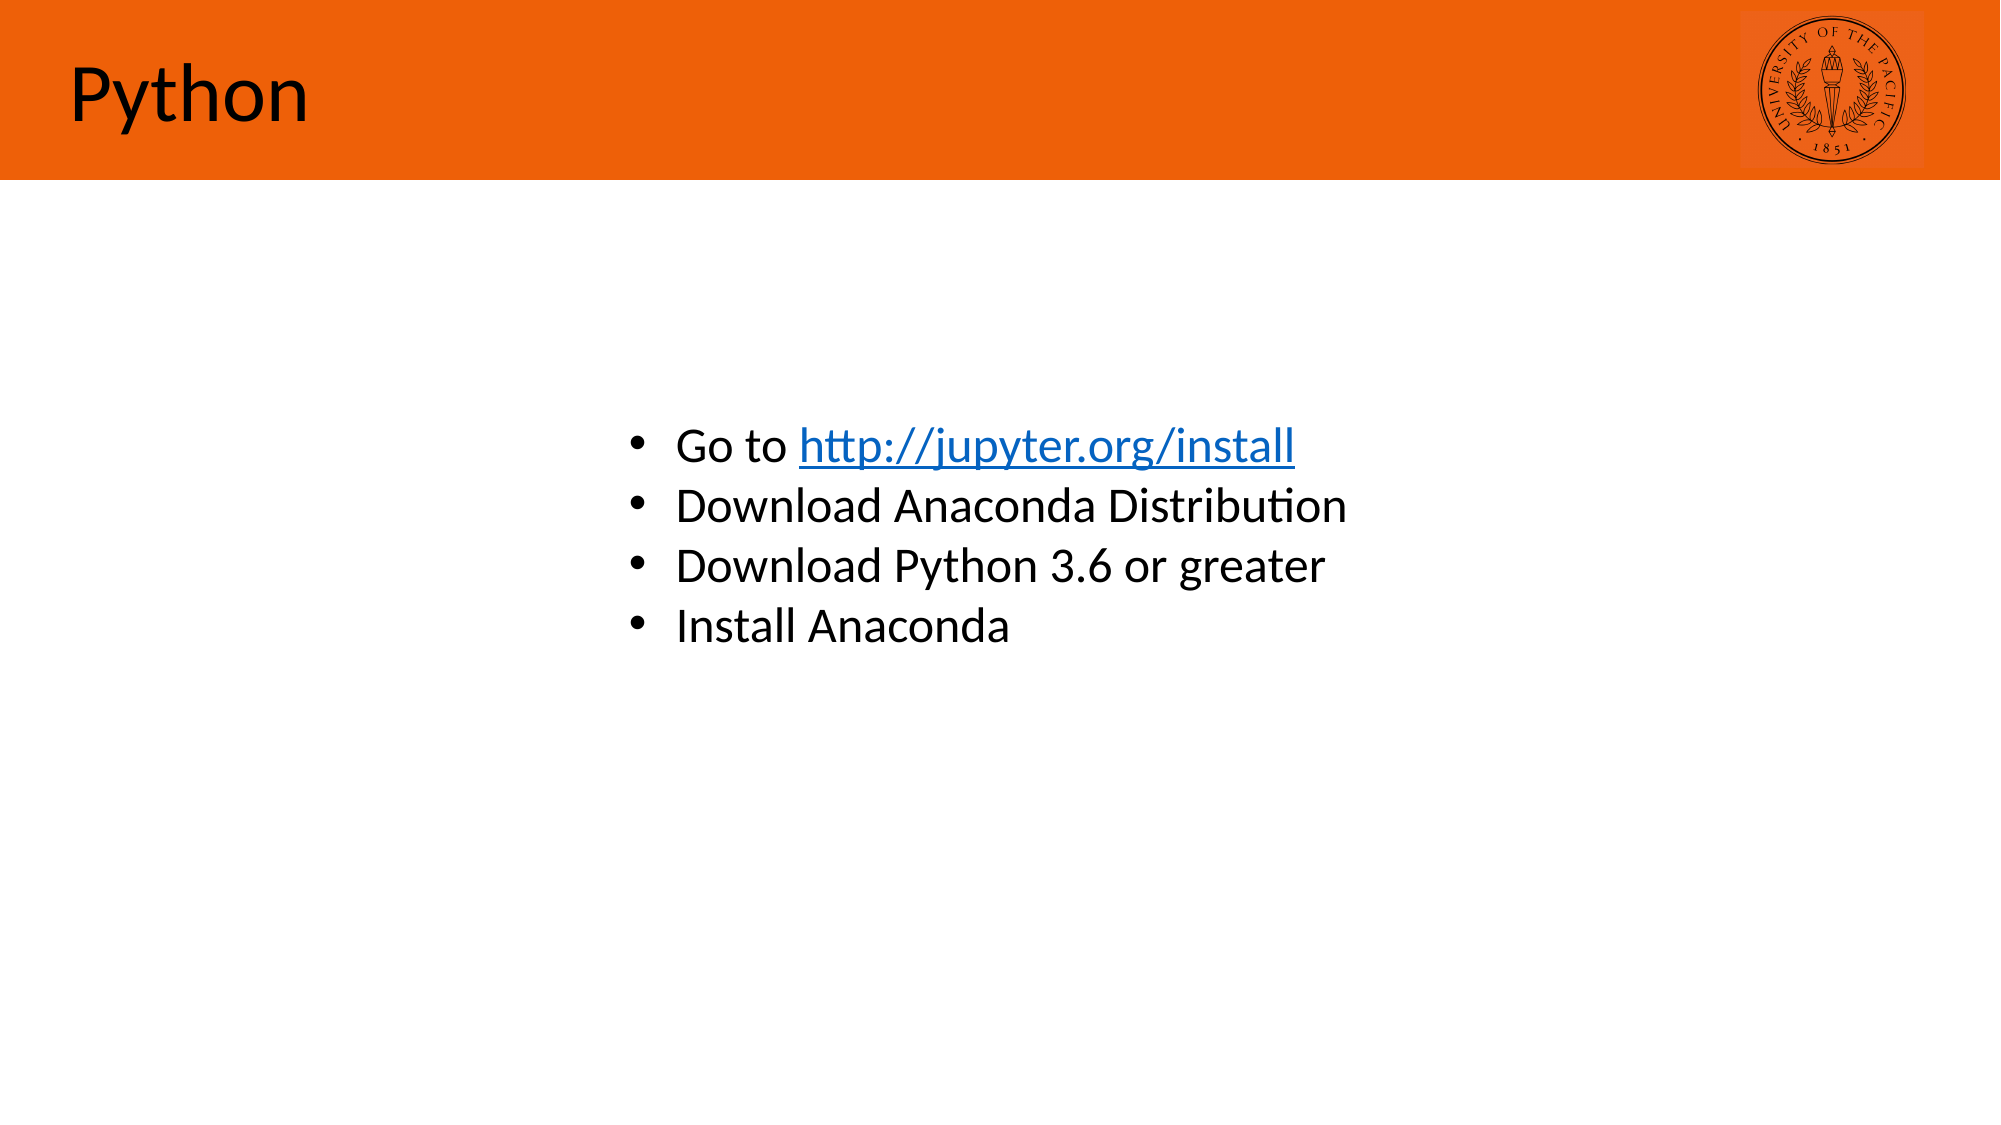

Python
Go to http://jupyter.org/install
Download Anaconda Distribution
Download Python 3.6 or greater
Install Anaconda